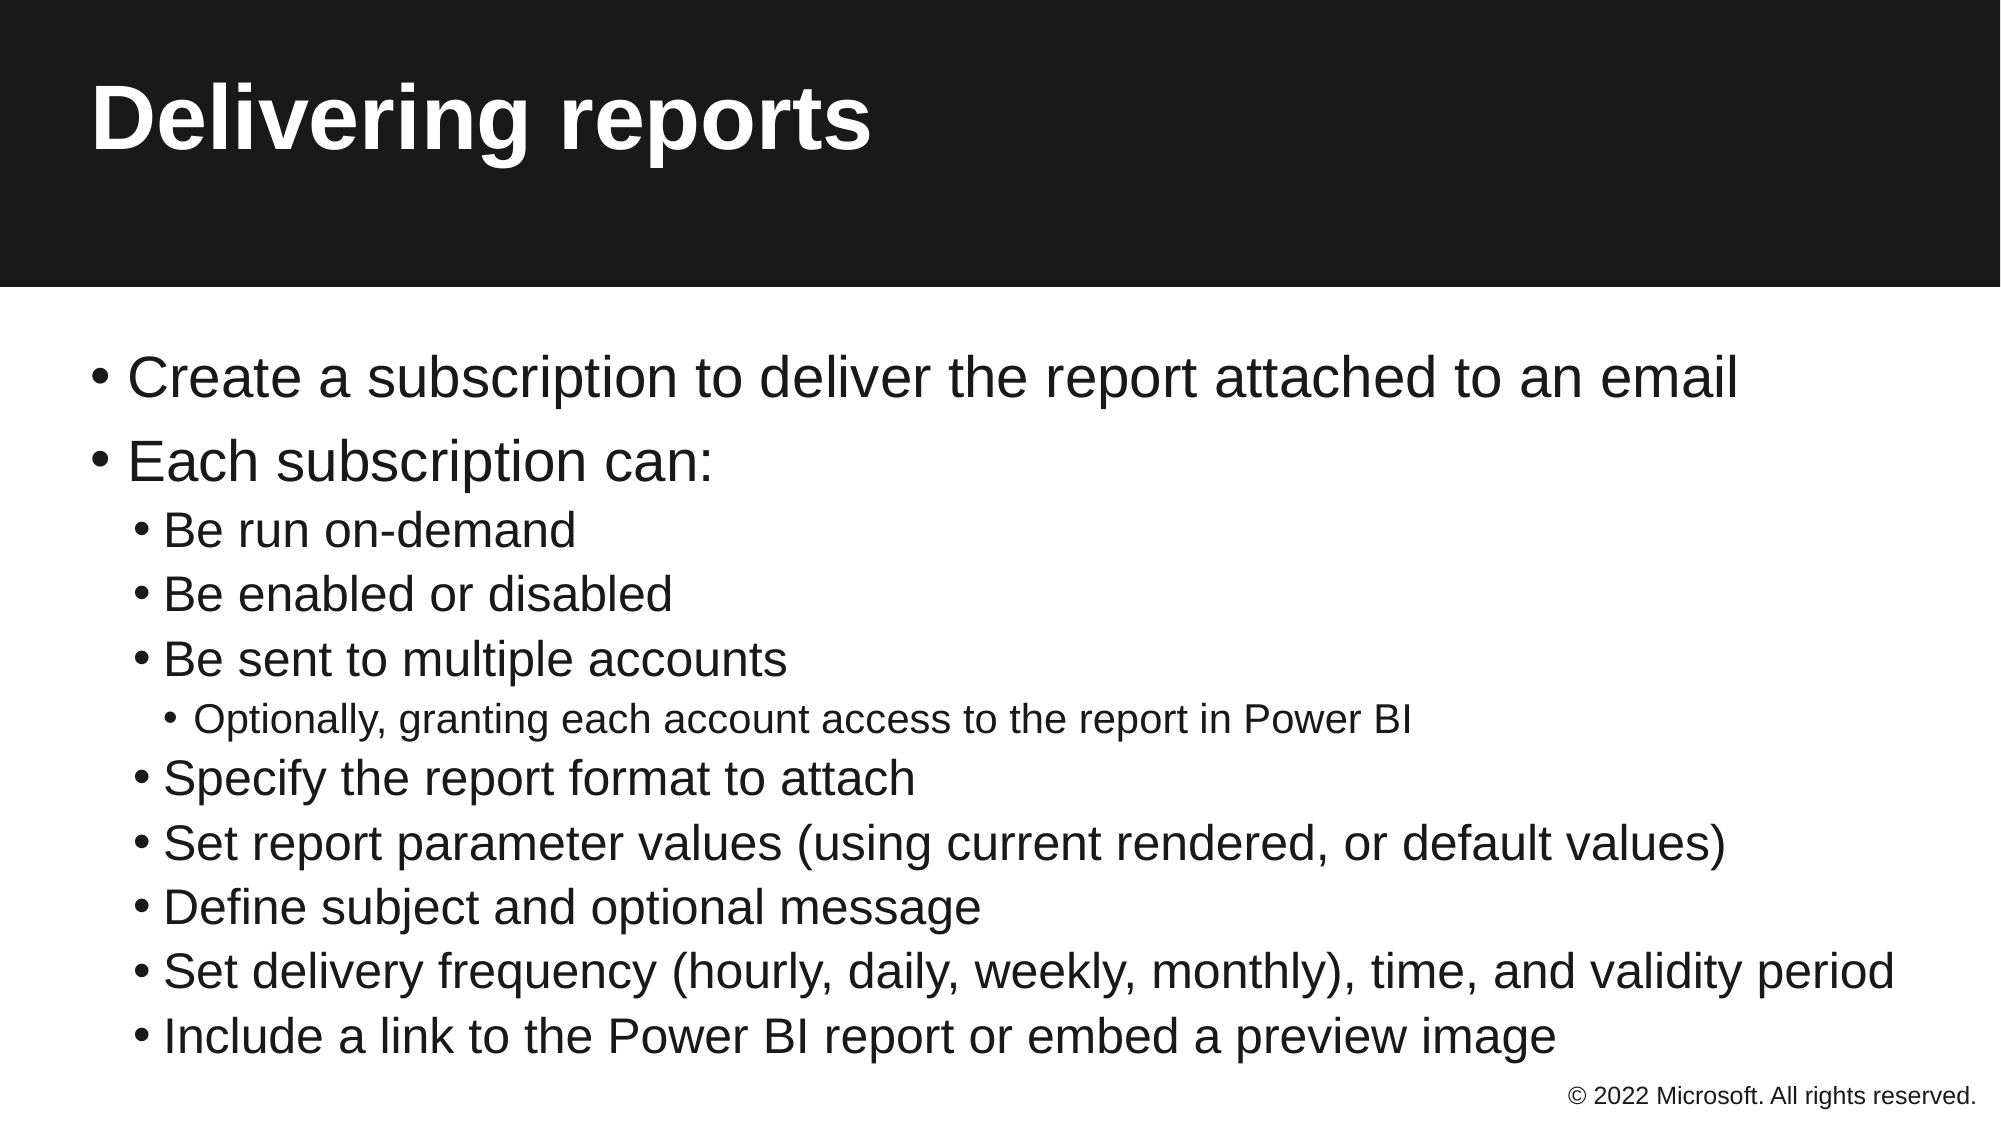

# Delivering reports

Create a subscription to deliver the report attached to an email
Each subscription can:
Be run on-demand
Be enabled or disabled
Be sent to multiple accounts
Optionally, granting each account access to the report in Power BI
Specify the report format to attach
Set report parameter values (using current rendered, or default values)
Define subject and optional message
Set delivery frequency (hourly, daily, weekly, monthly), time, and validity period
Include a link to the Power BI report or embed a preview image

© 2022 Microsoft. All rights reserved.